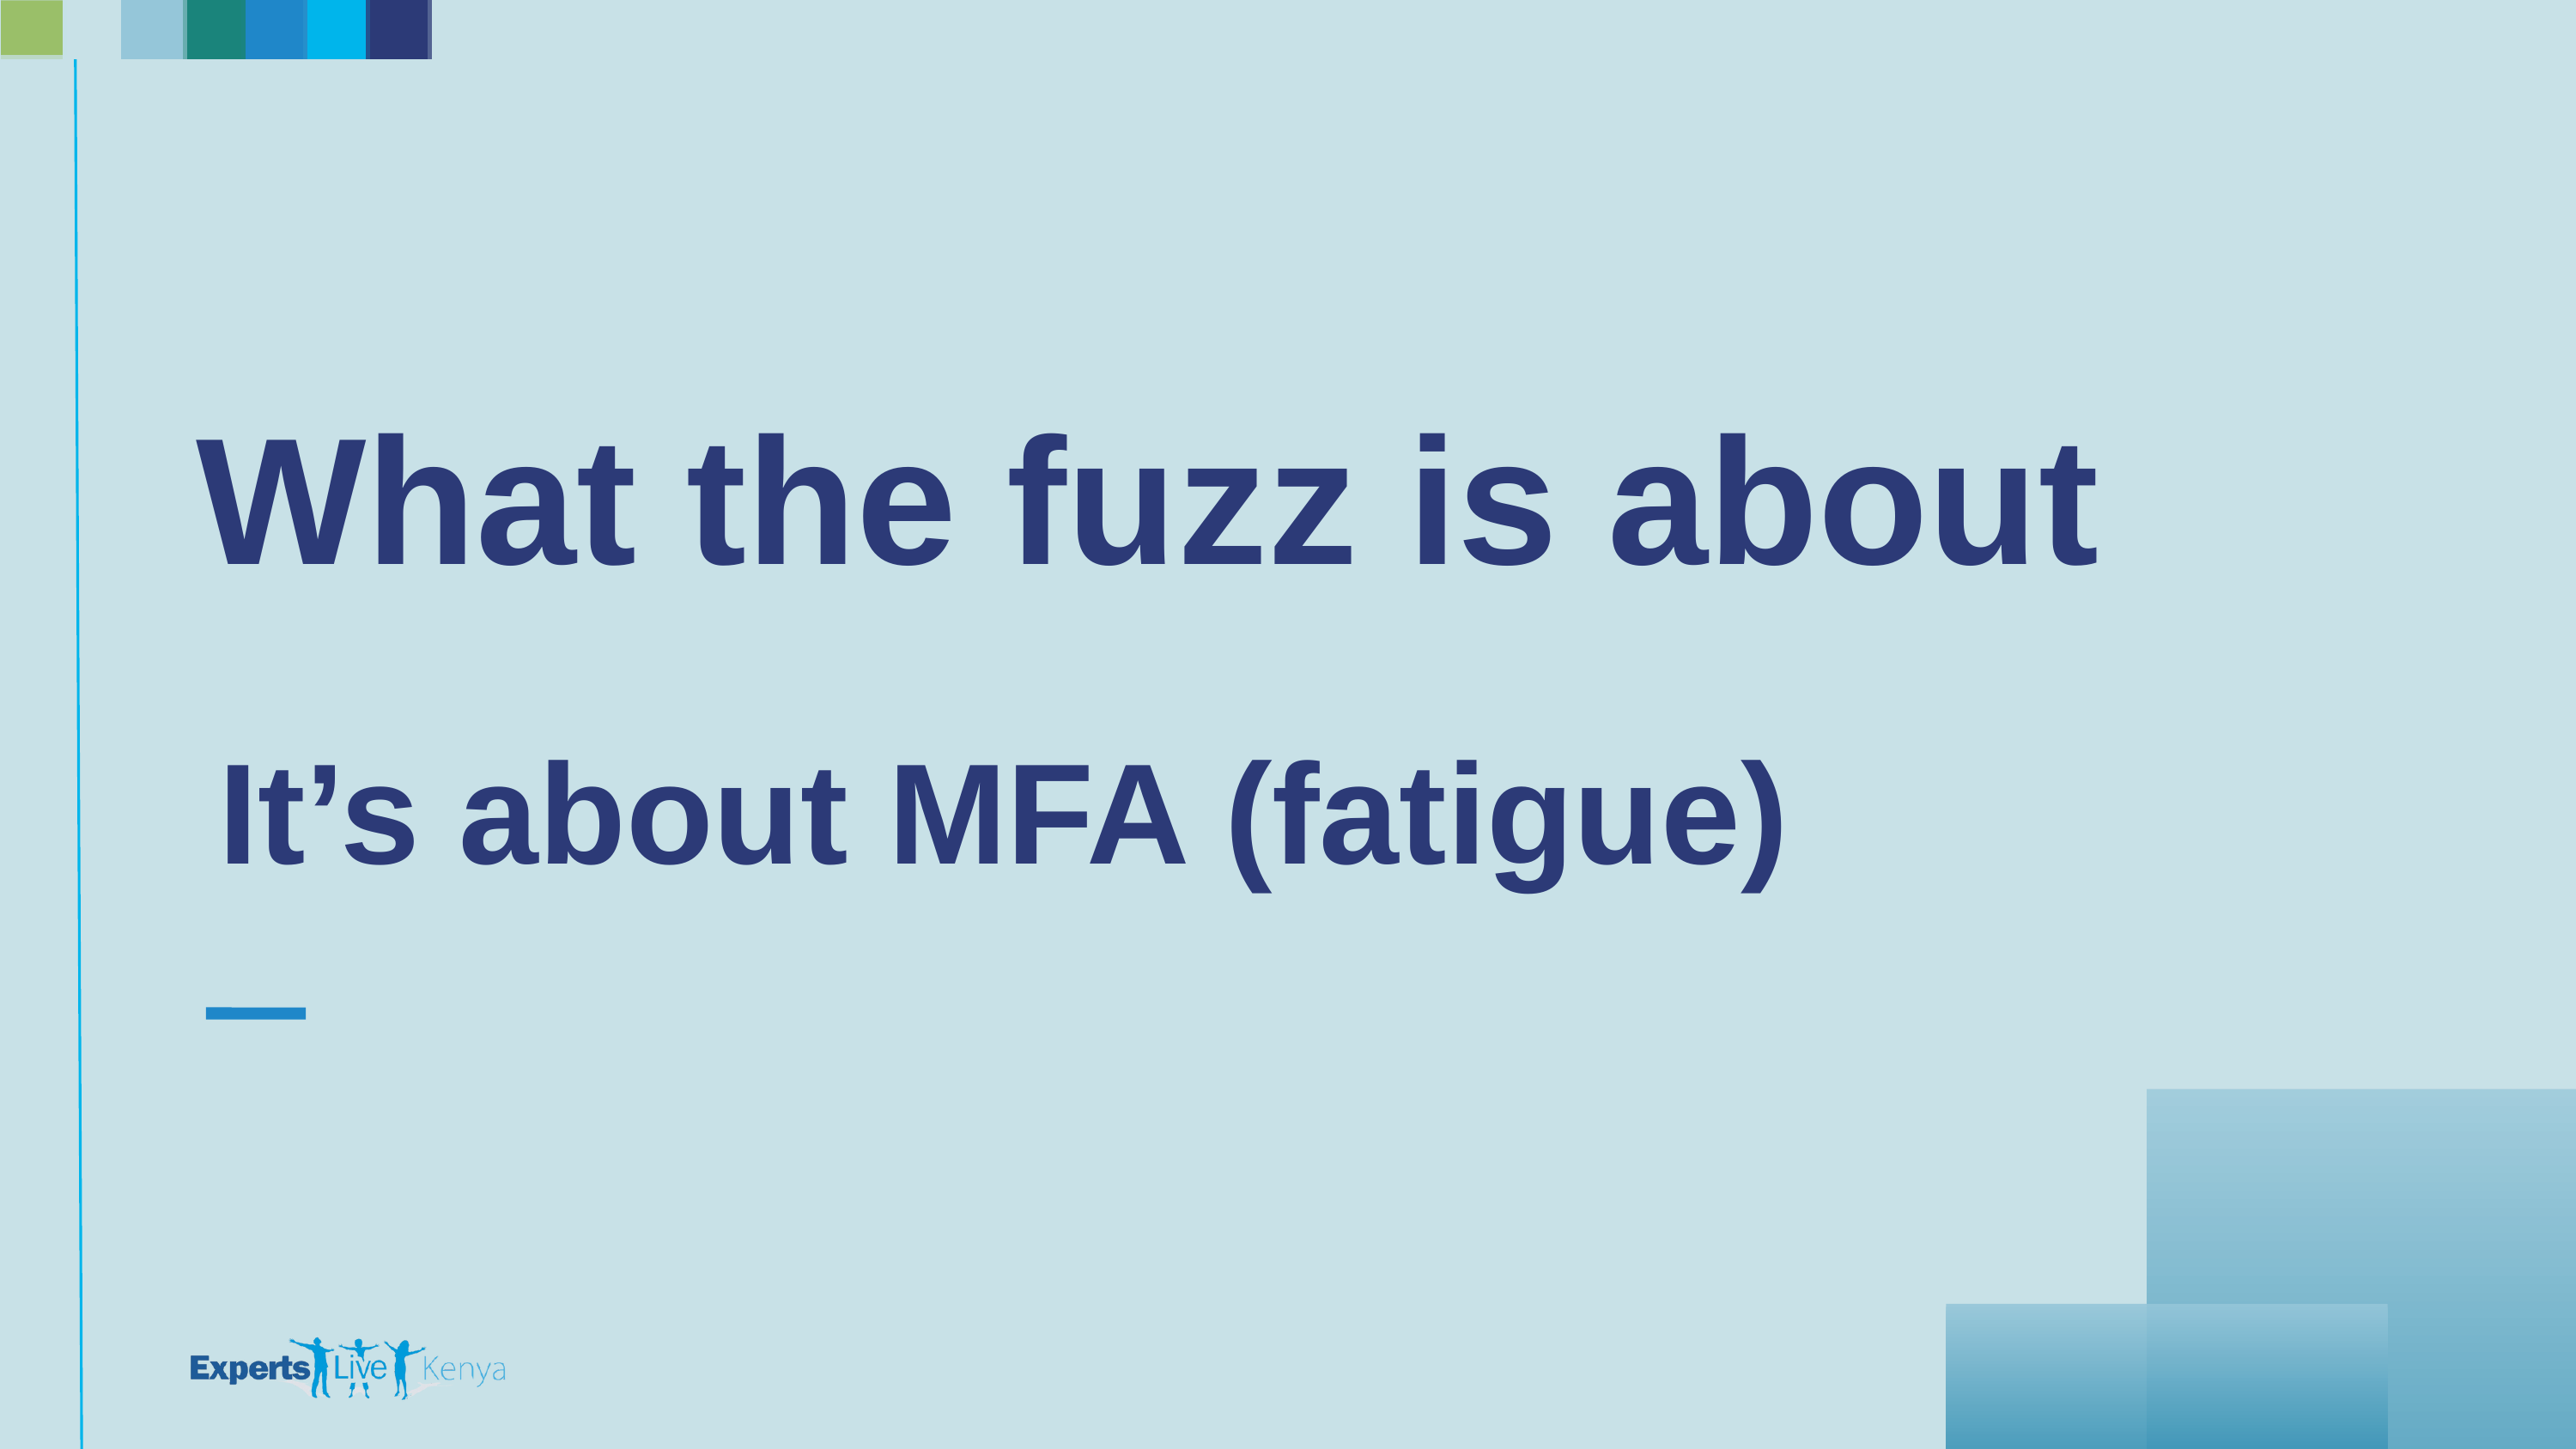

What the fuzz is about
It’s about MFA (fatigue)